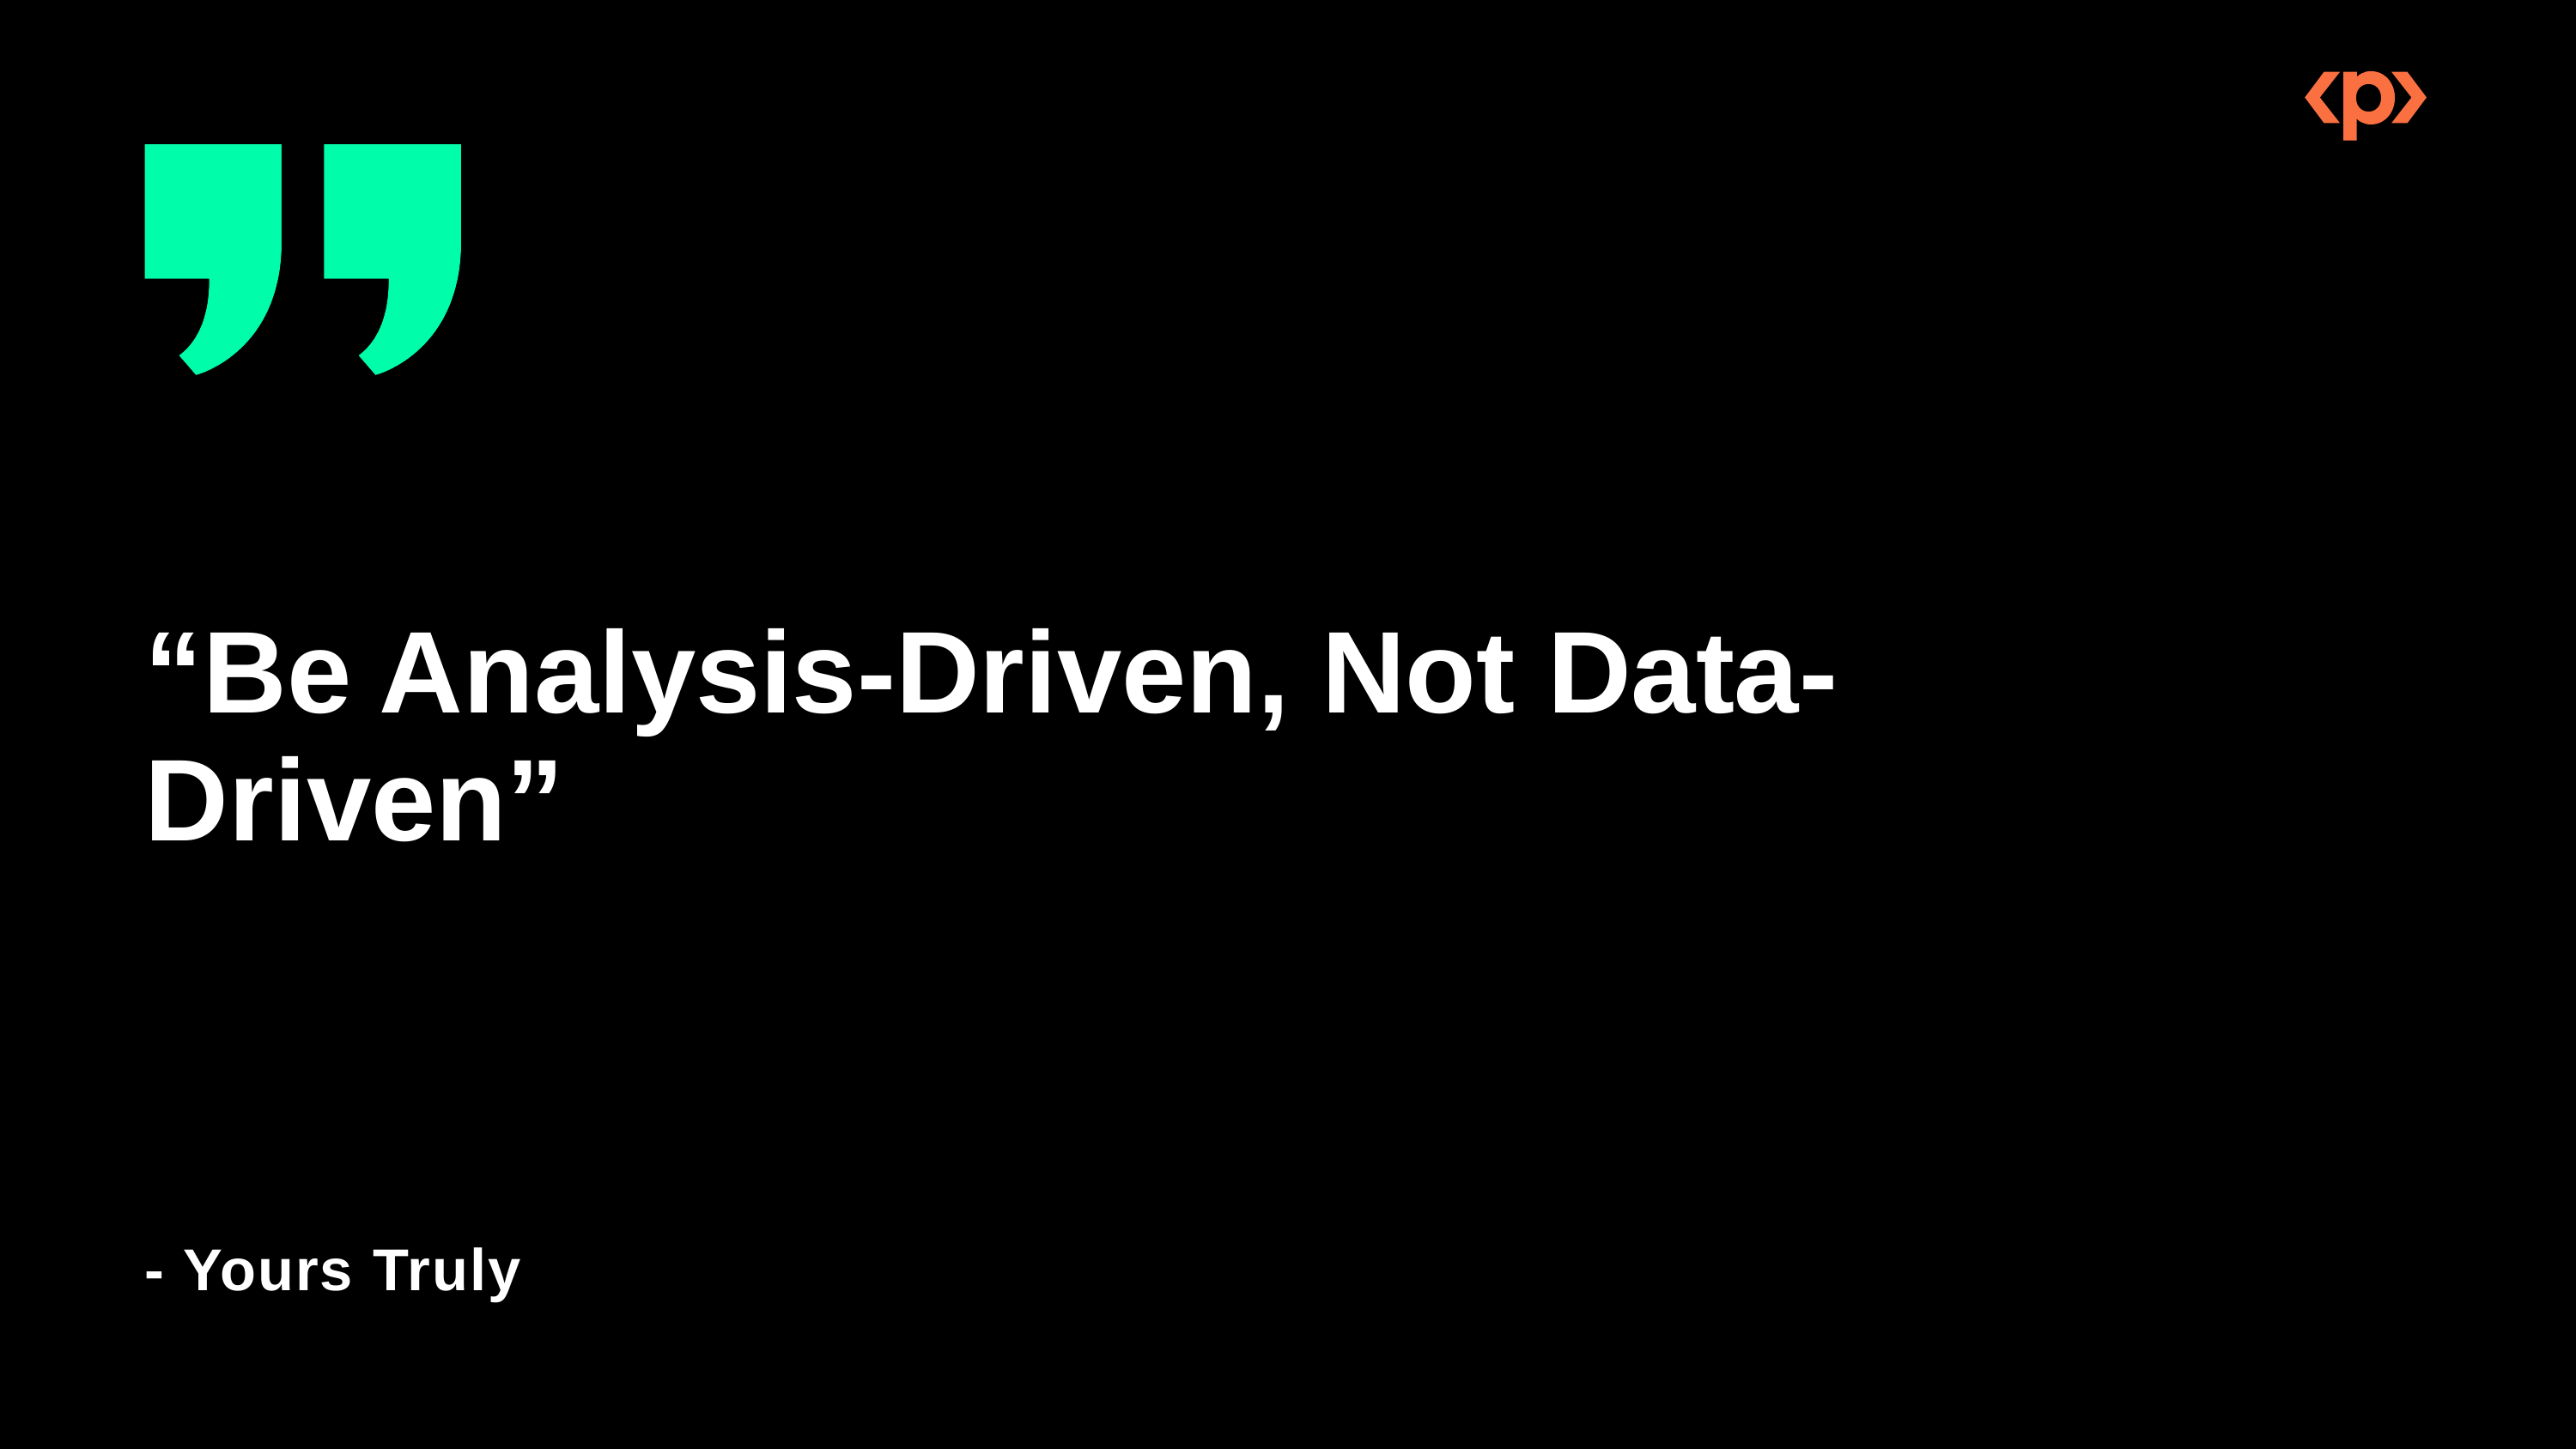

“Be Analysis-Driven, Not Data-Driven”
- Yours Truly